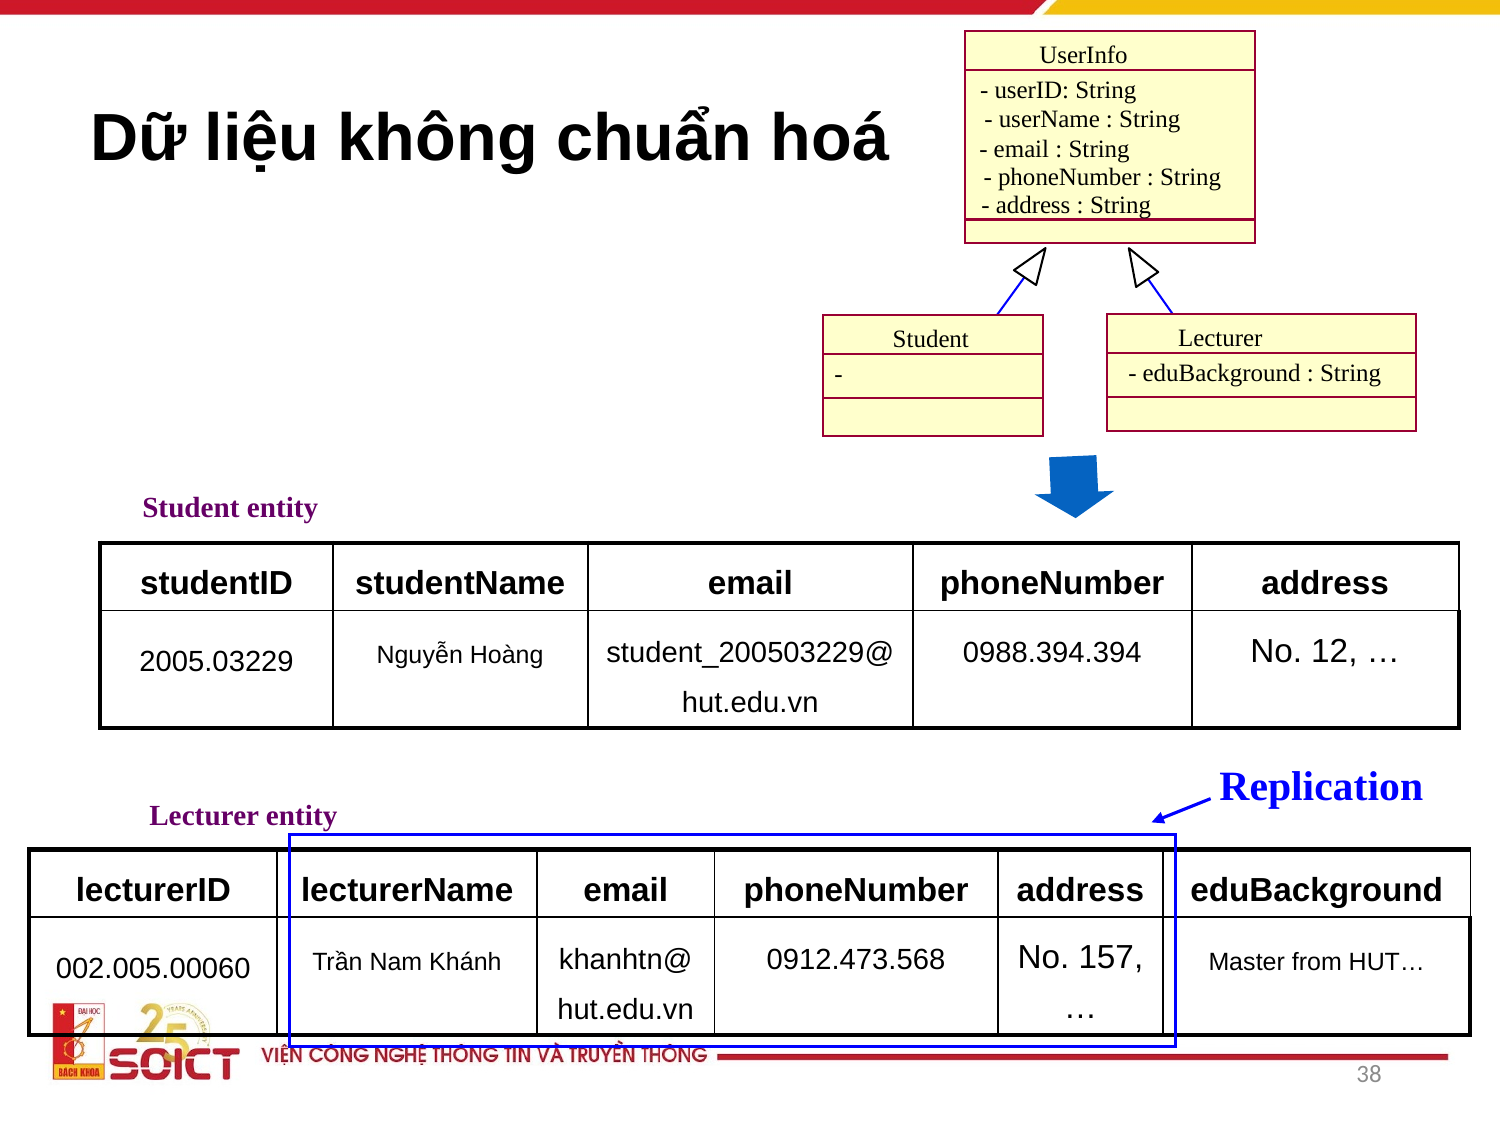

UserInfo
# Dữ liệu không chuẩn hoá

- userID: String
- userName : String
- email : String
- phoneNumber : String
- address : String

Lecturer
Student

- eduBackground : String
-

Student entity
| studentID | studentName | email | phoneNumber | address |
| --- | --- | --- | --- | --- |
| 2005.03229 | Nguyễn Hoàng | student\_200503229@hut.edu.vn | 0988.394.394 | No. 12, … |
Replication
Lecturer entity

| lecturerID | lecturerName | email | phoneNumber | address | eduBackground |
| --- | --- | --- | --- | --- | --- |
| 002.005.00060 | Trần Nam Khánh | khanhtn@hut.edu.vn | 0912.473.568 | No. 157, … | Master from HUT… |
38